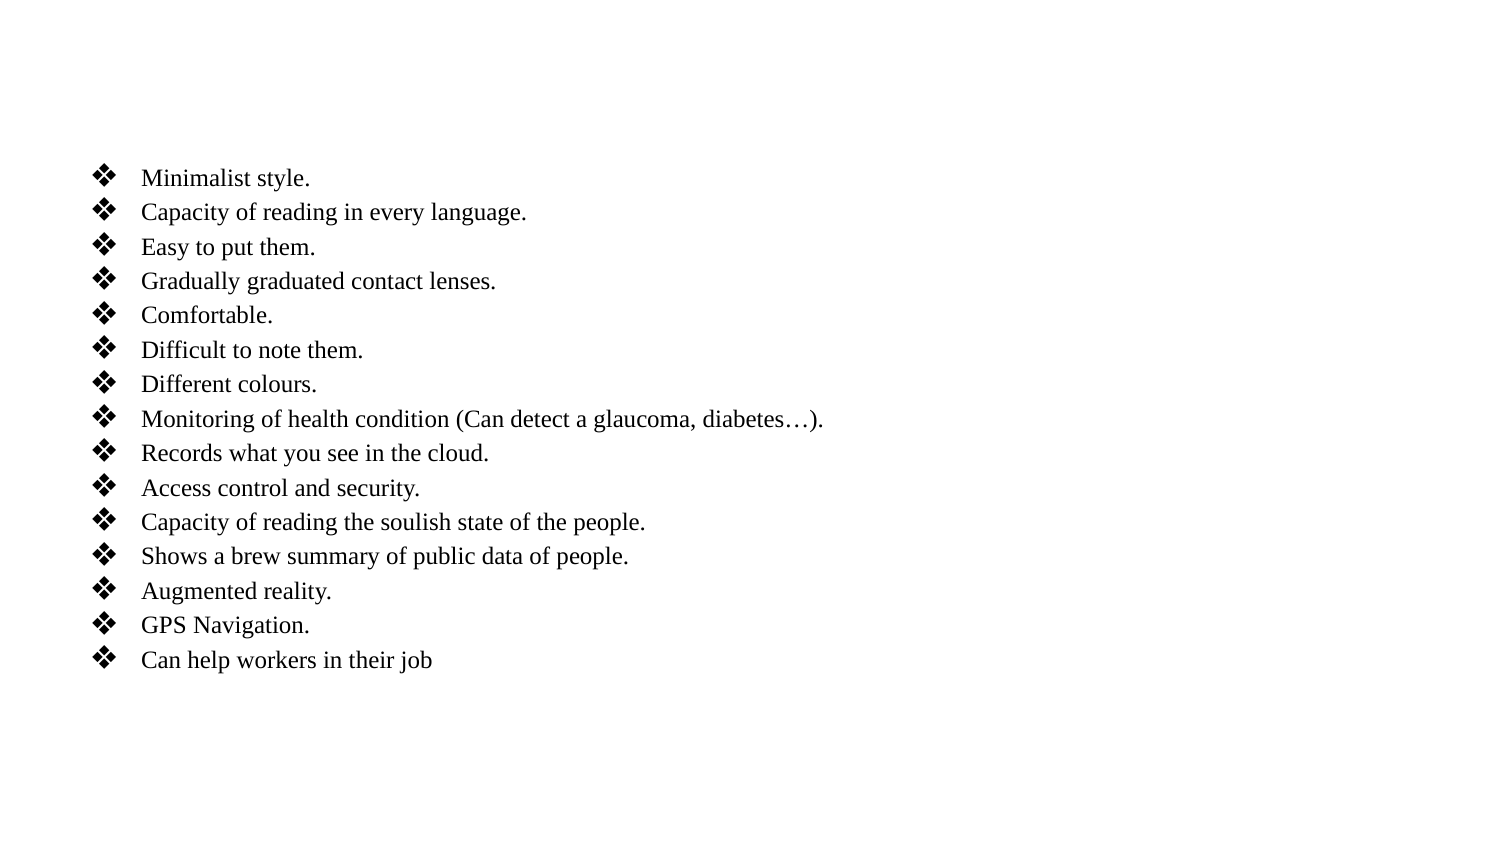

Minimalist style.
Capacity of reading in every language.
Easy to put them.
Gradually graduated contact lenses.
Comfortable.
Difficult to note them.
Different colours.
Monitoring of health condition (Can detect a glaucoma, diabetes…).
Records what you see in the cloud.
Access control and security.
Capacity of reading the soulish state of the people.
Shows a brew summary of public data of people.
Augmented reality.
GPS Navigation.
Can help workers in their job